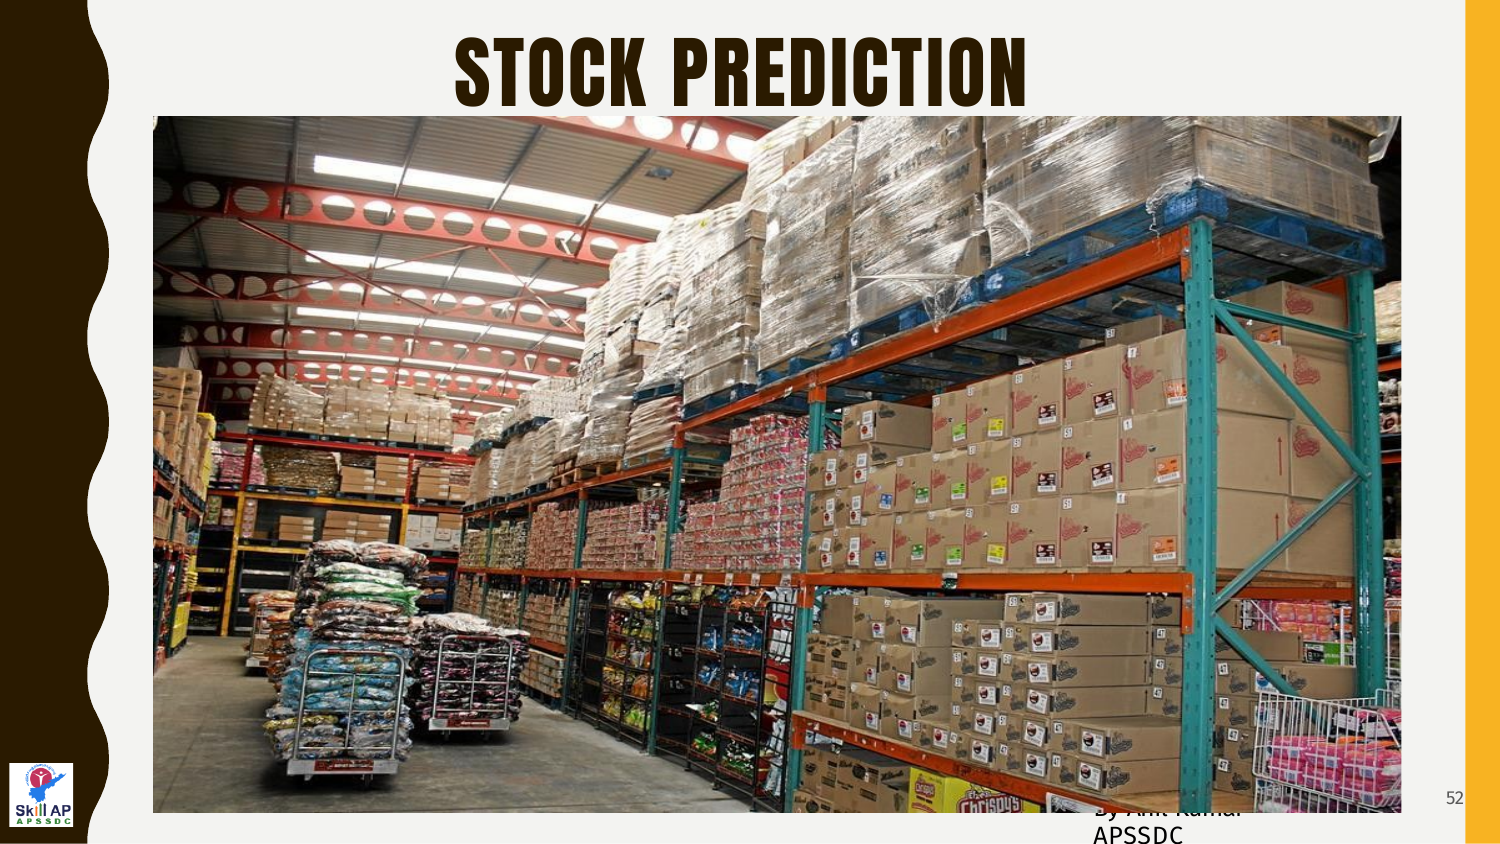

# STOCK PREDICTION

52
By Anil Kumar APSSDC